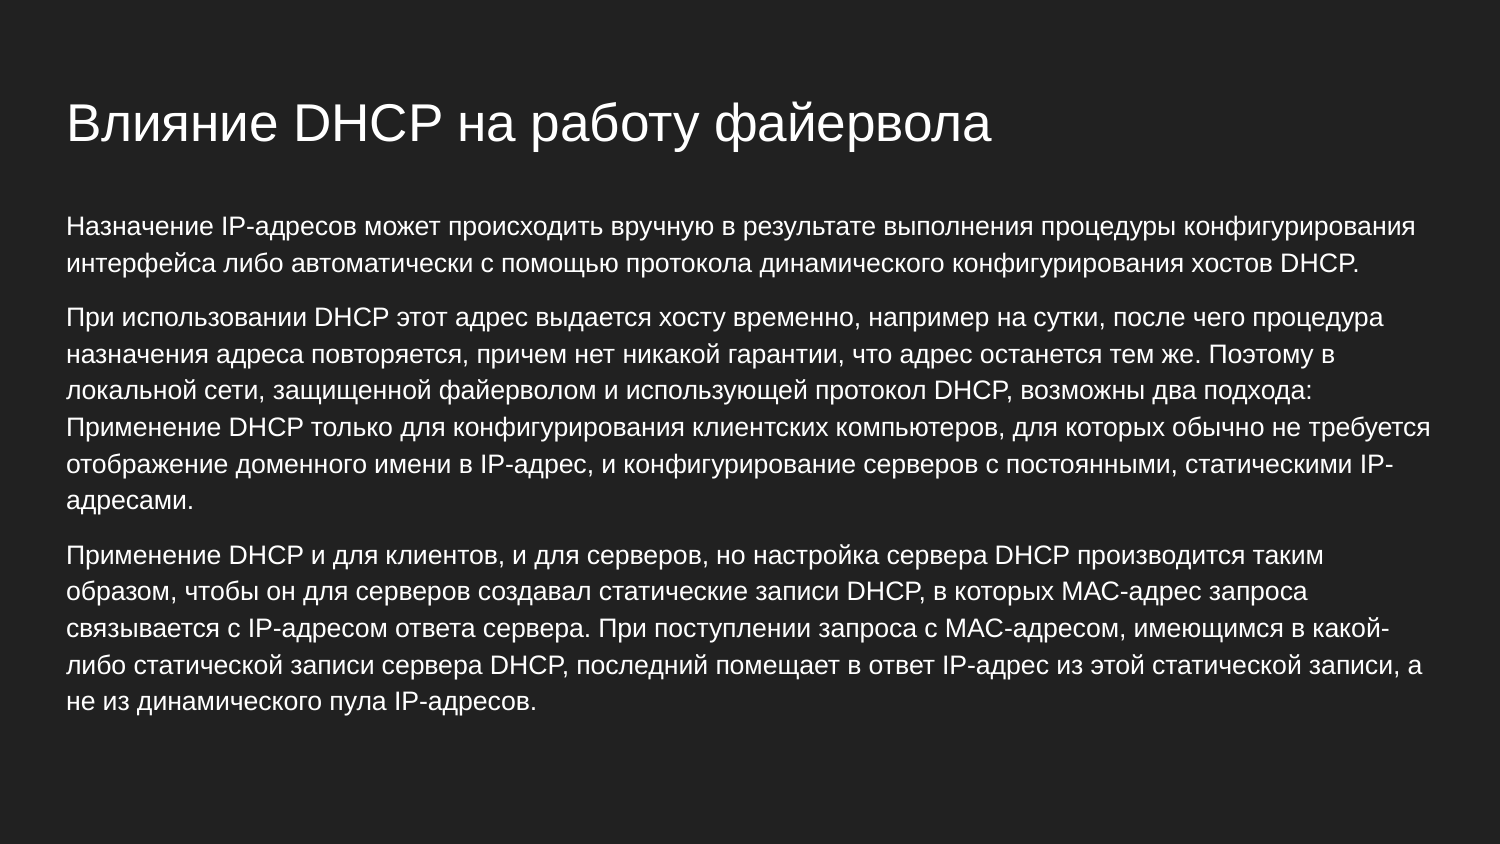

# Влияние DHCP на работу файервола
Назначение IP-адресов может происходить вручную в результате выполнения процедуры конфигурирования интерфейса либо автоматически с помощью протокола динамического конфигурирования хостов DHCP.
При использовании DHCP этот адрес выдается хосту временно, например на сутки, после чего процедура назначения адреса повторяется, причем нет никакой гарантии, что адрес останется тем же. Поэтому в локальной сети, защищенной файерволом и использующей протокол DHCP, возможны два подхода:
Применение DHCP только для конфигурирования клиентских компьютеров, для которых обычно не требуется отображение доменного имени в IP-адрес, и конфигурирование серверов с постоянными, статическими IP-адресами.
Применение DHCP и для клиентов, и для серверов, но настройка сервера DHCP производится таким образом, чтобы он для серверов создавал статические записи DHCP, в которых МАС-адрес запроса связывается с IP-адресом ответа сервера. При поступлении запроса с MAC-адресом, имеющимся в какой-либо статической записи сервера DHCP, последний помещает в ответ IP-адрес из этой статической записи, а не из динамического пула IP-адресов.